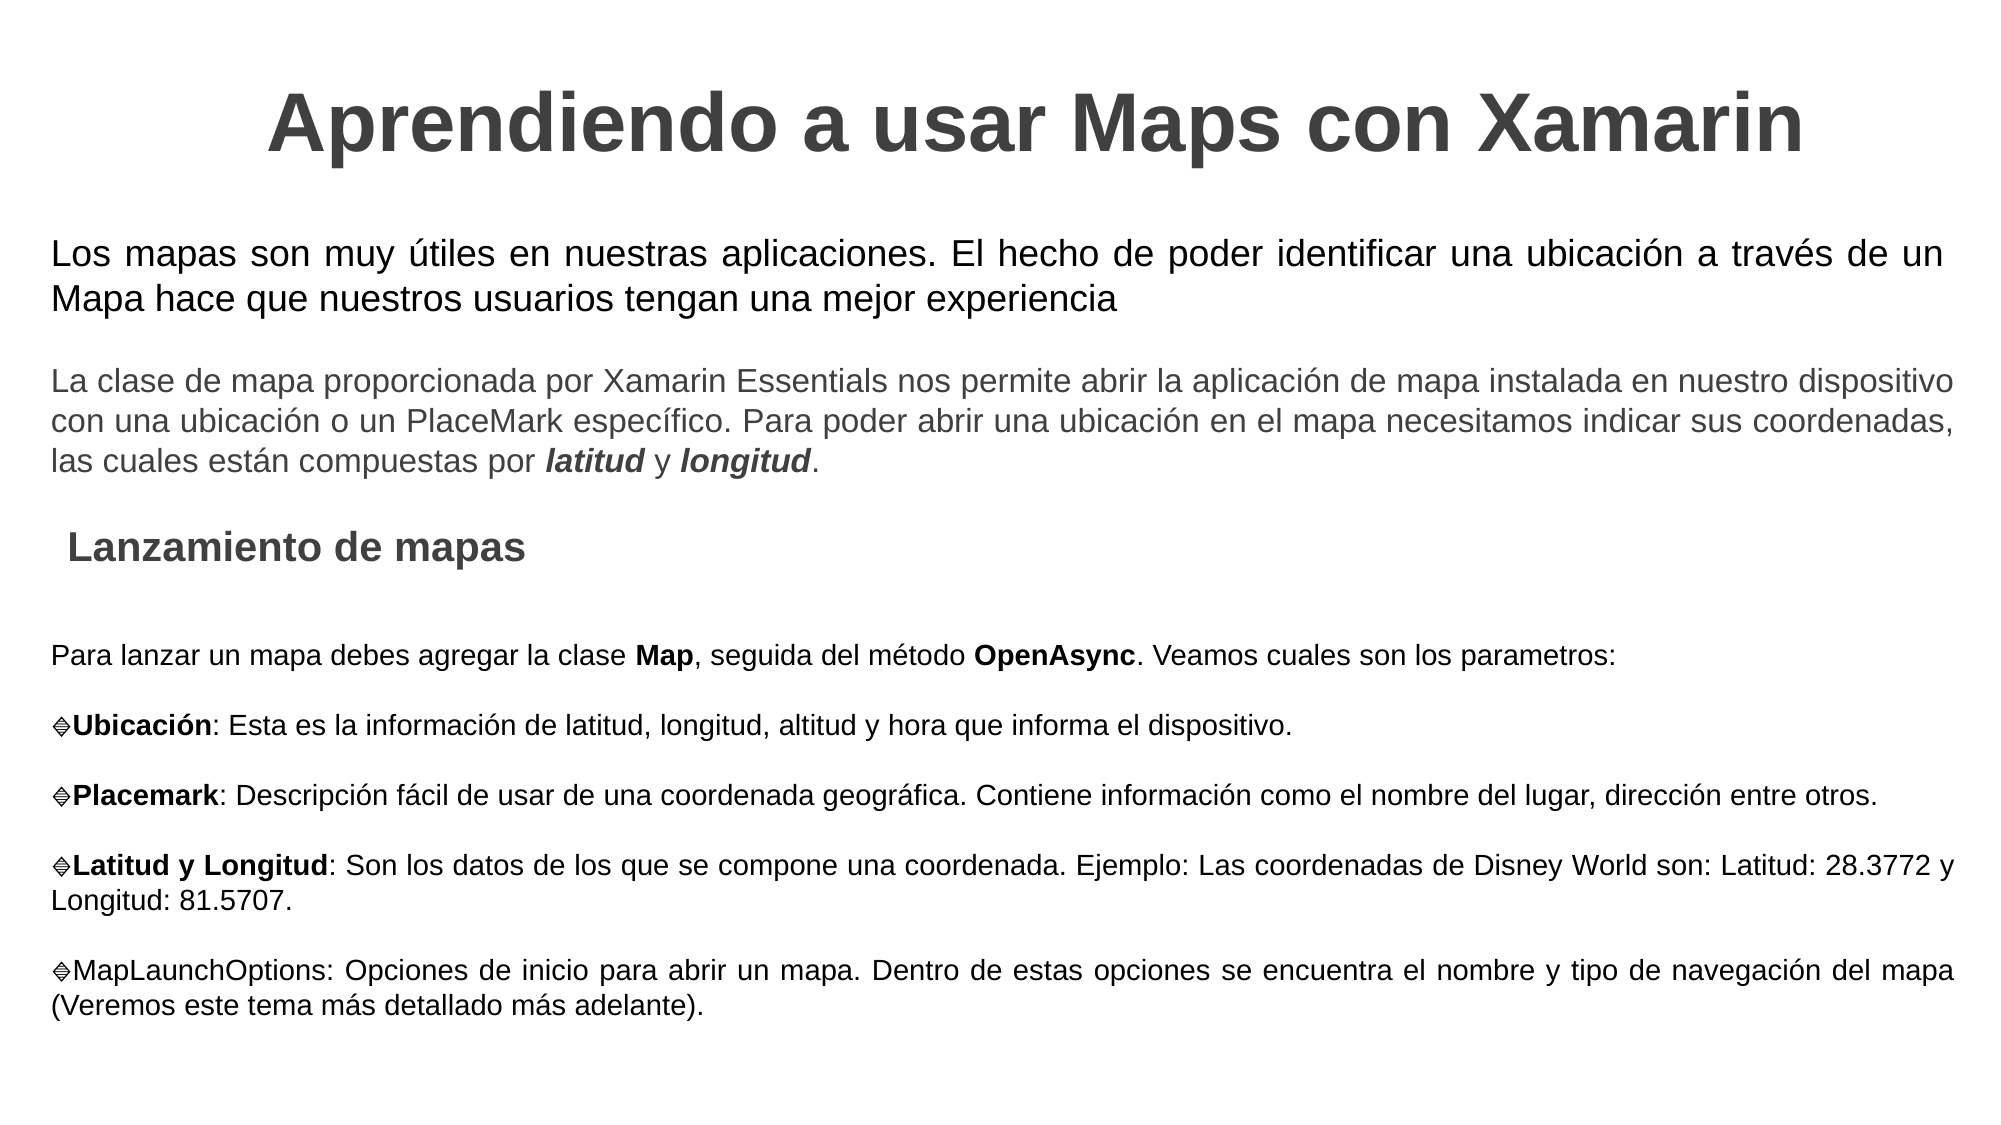

Aprendiendo a usar Maps con Xamarin
Los mapas son muy útiles en nuestras aplicaciones. El hecho de poder identificar una ubicación a través de un Mapa hace que nuestros usuarios tengan una mejor experiencia
La clase de mapa proporcionada por Xamarin Essentials nos permite abrir la aplicación de mapa instalada en nuestro dispositivo con una ubicación o un PlaceMark específico. Para poder abrir una ubicación en el mapa necesitamos indicar sus coordenadas, las cuales están compuestas por latitud y longitud.
Lanzamiento de mapas
Para lanzar un mapa debes agregar la clase Map, seguida del método OpenAsync. Veamos cuales son los parametros:

🔹Ubicación: Esta es la información de latitud, longitud, altitud y hora que informa el dispositivo.

🔹Placemark: Descripción fácil de usar de una coordenada geográfica. Contiene información como el nombre del lugar, dirección entre otros.

🔹Latitud y Longitud: Son los datos de los que se compone una coordenada. Ejemplo: Las coordenadas de Disney World son: Latitud: 28.3772 y Longitud: 81.5707.

🔹MapLaunchOptions: Opciones de inicio para abrir un mapa. Dentro de estas opciones se encuentra el nombre y tipo de navegación del mapa (Veremos este tema más detallado más adelante).